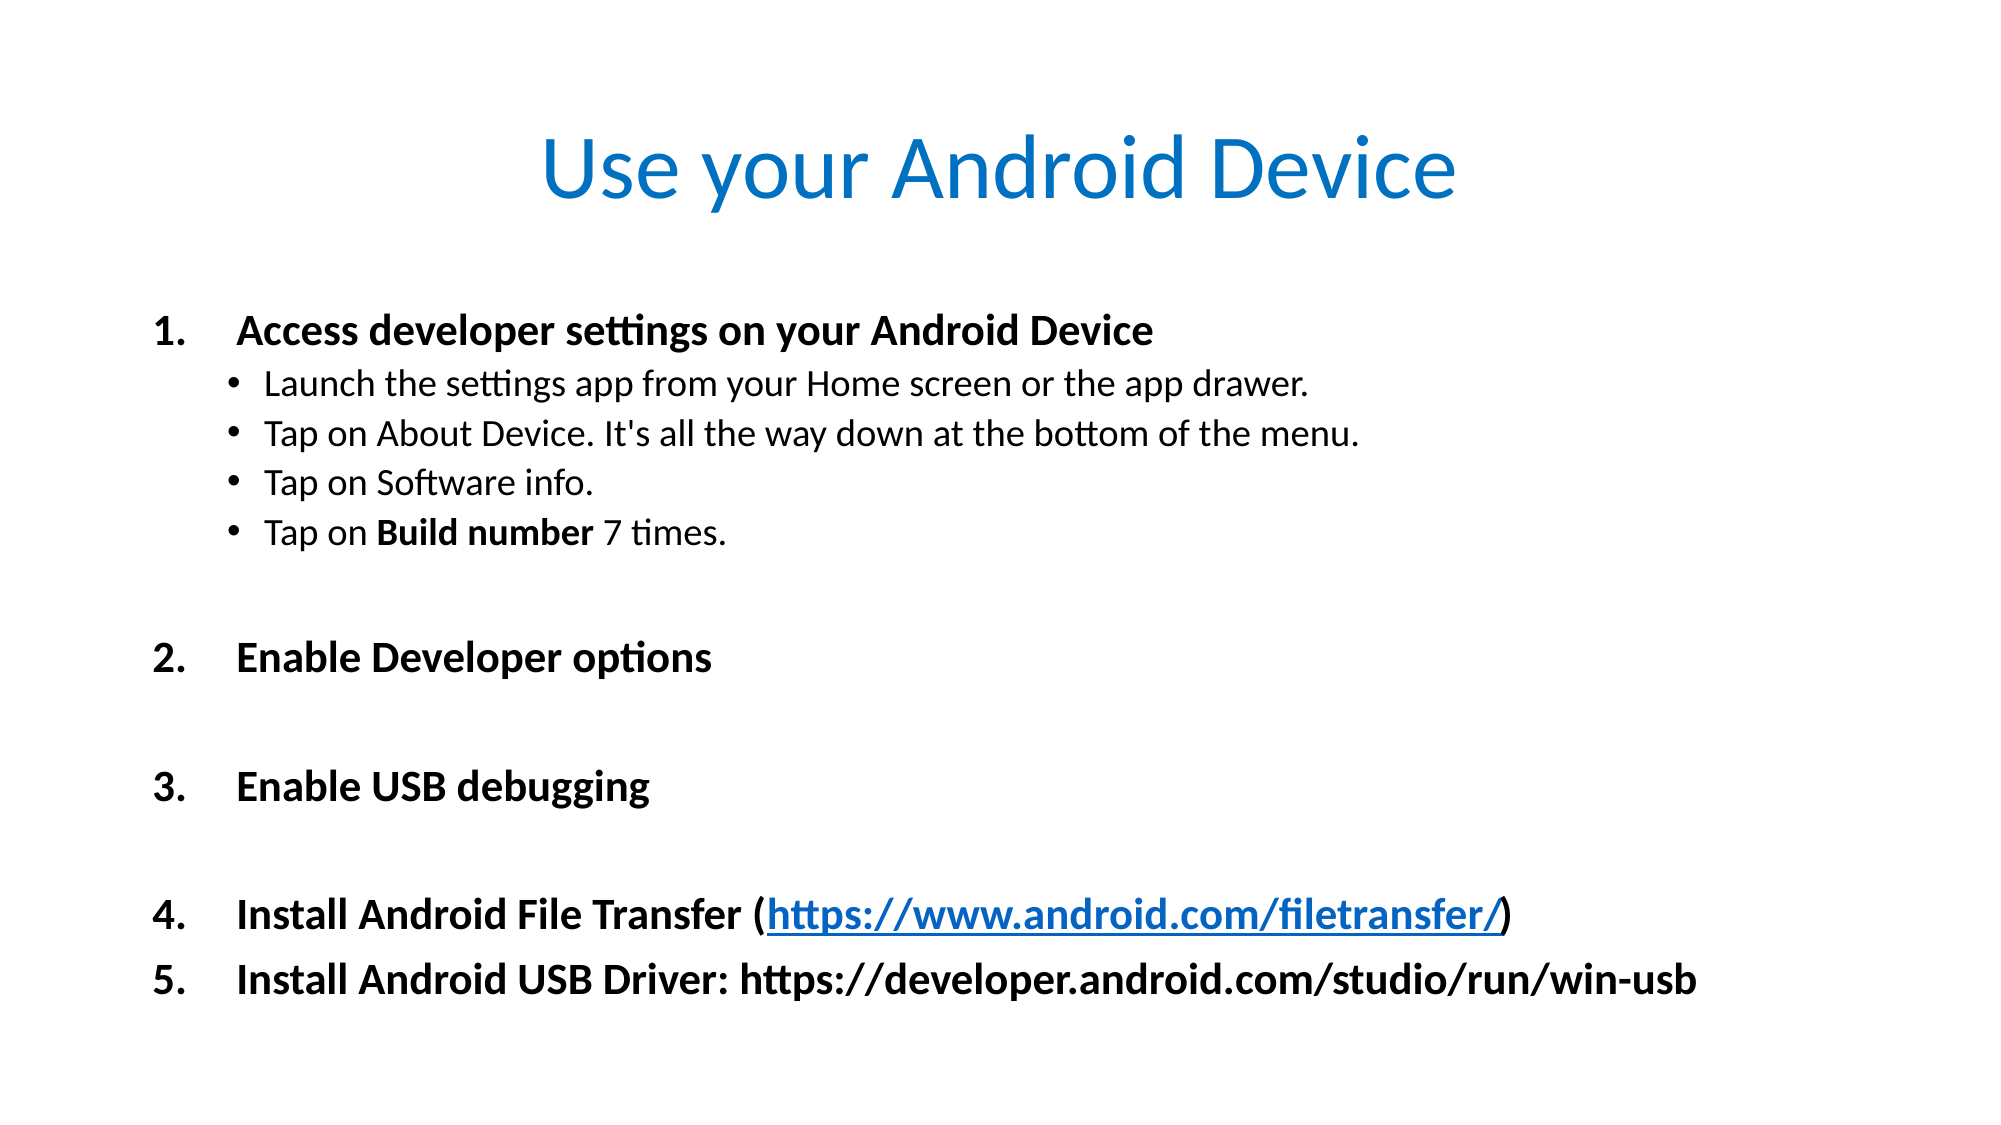

# Use your Android Device
Access developer settings on your Android Device
Launch the settings app from your Home screen or the app drawer.
Tap on About Device. It's all the way down at the bottom of the menu.
Tap on Software info.
Tap on Build number 7 times.

Enable Developer options

Enable USB debugging

Install Android File Transfer (https://www.android.com/filetransfer/)
Install Android USB Driver: https://developer.android.com/studio/run/win-usb